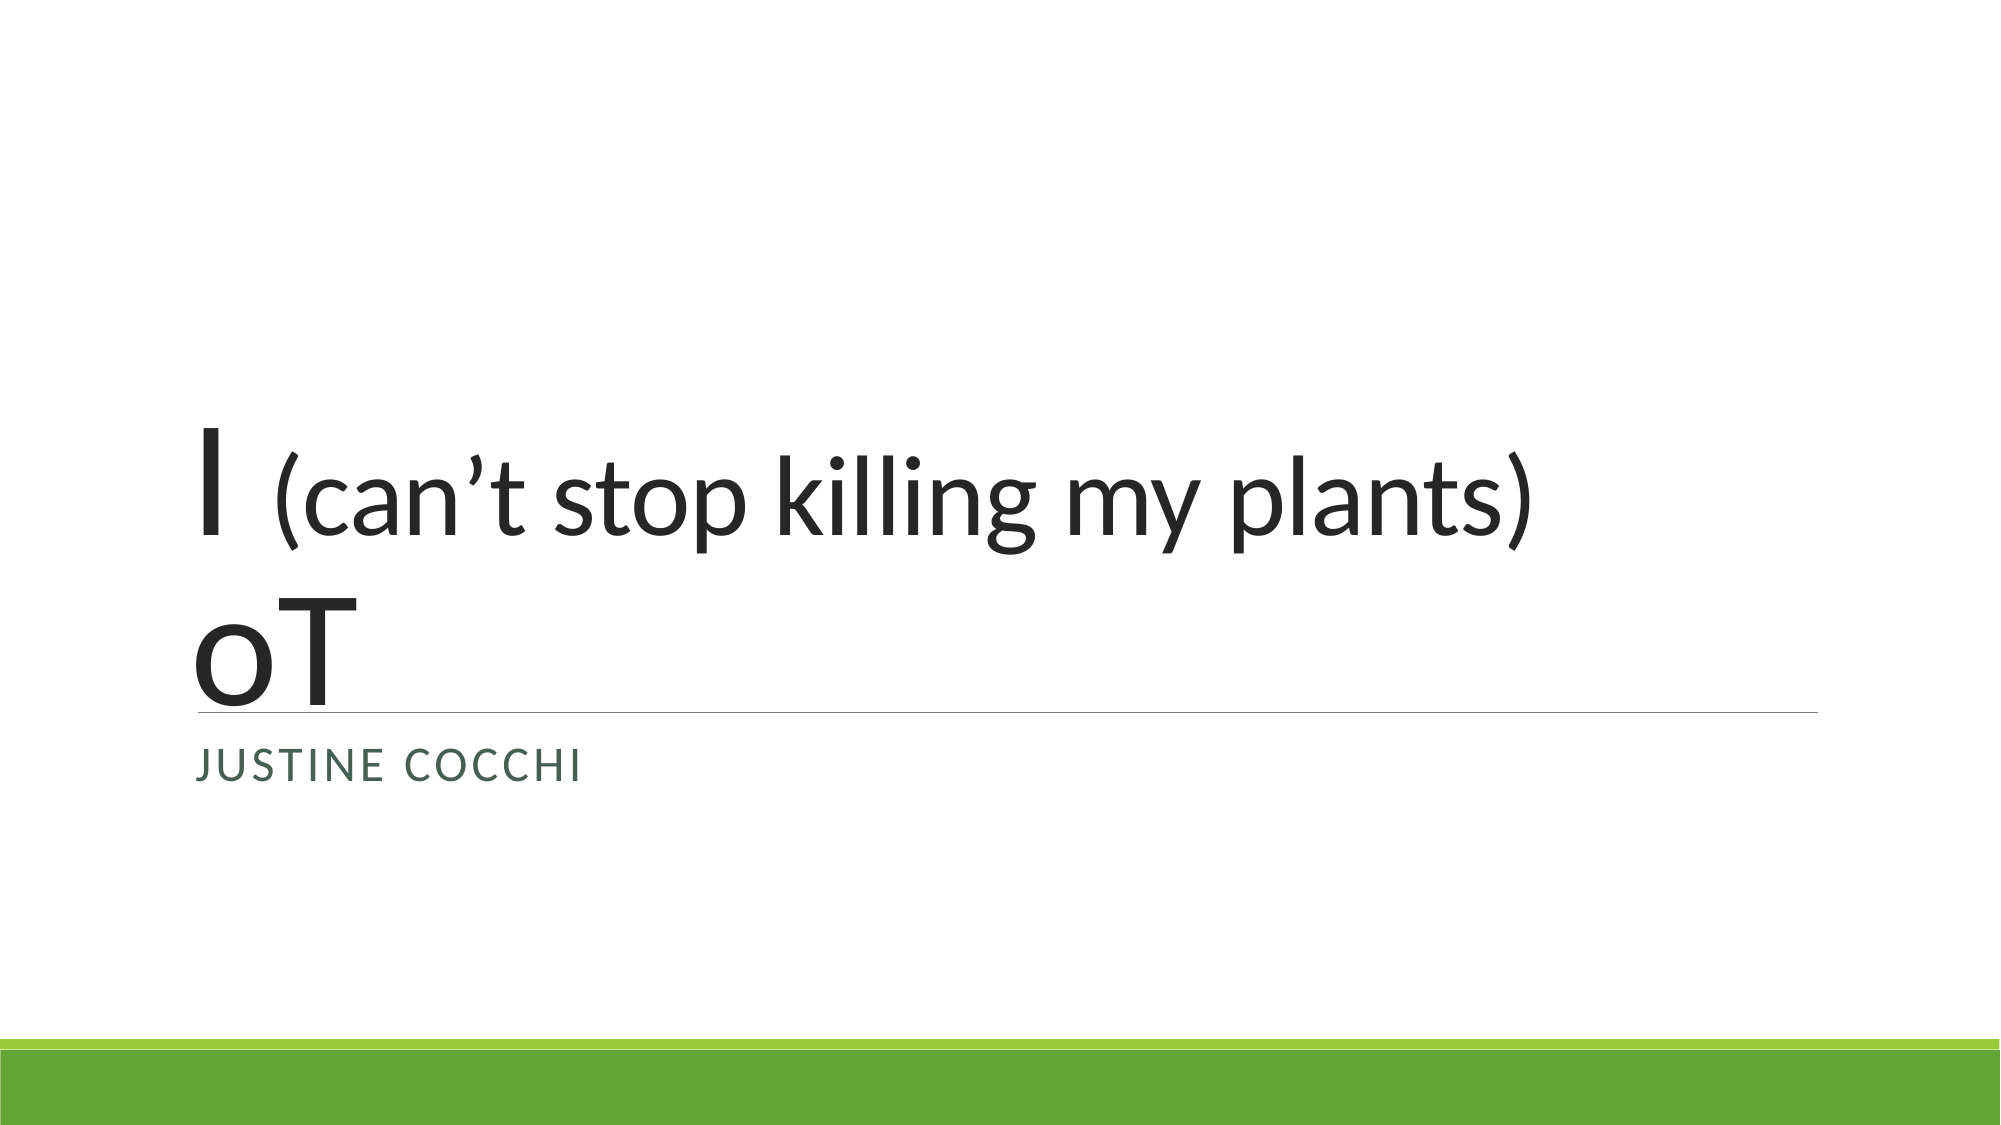

# I (can’t stop killing my plants) oT
Justine Cocchi